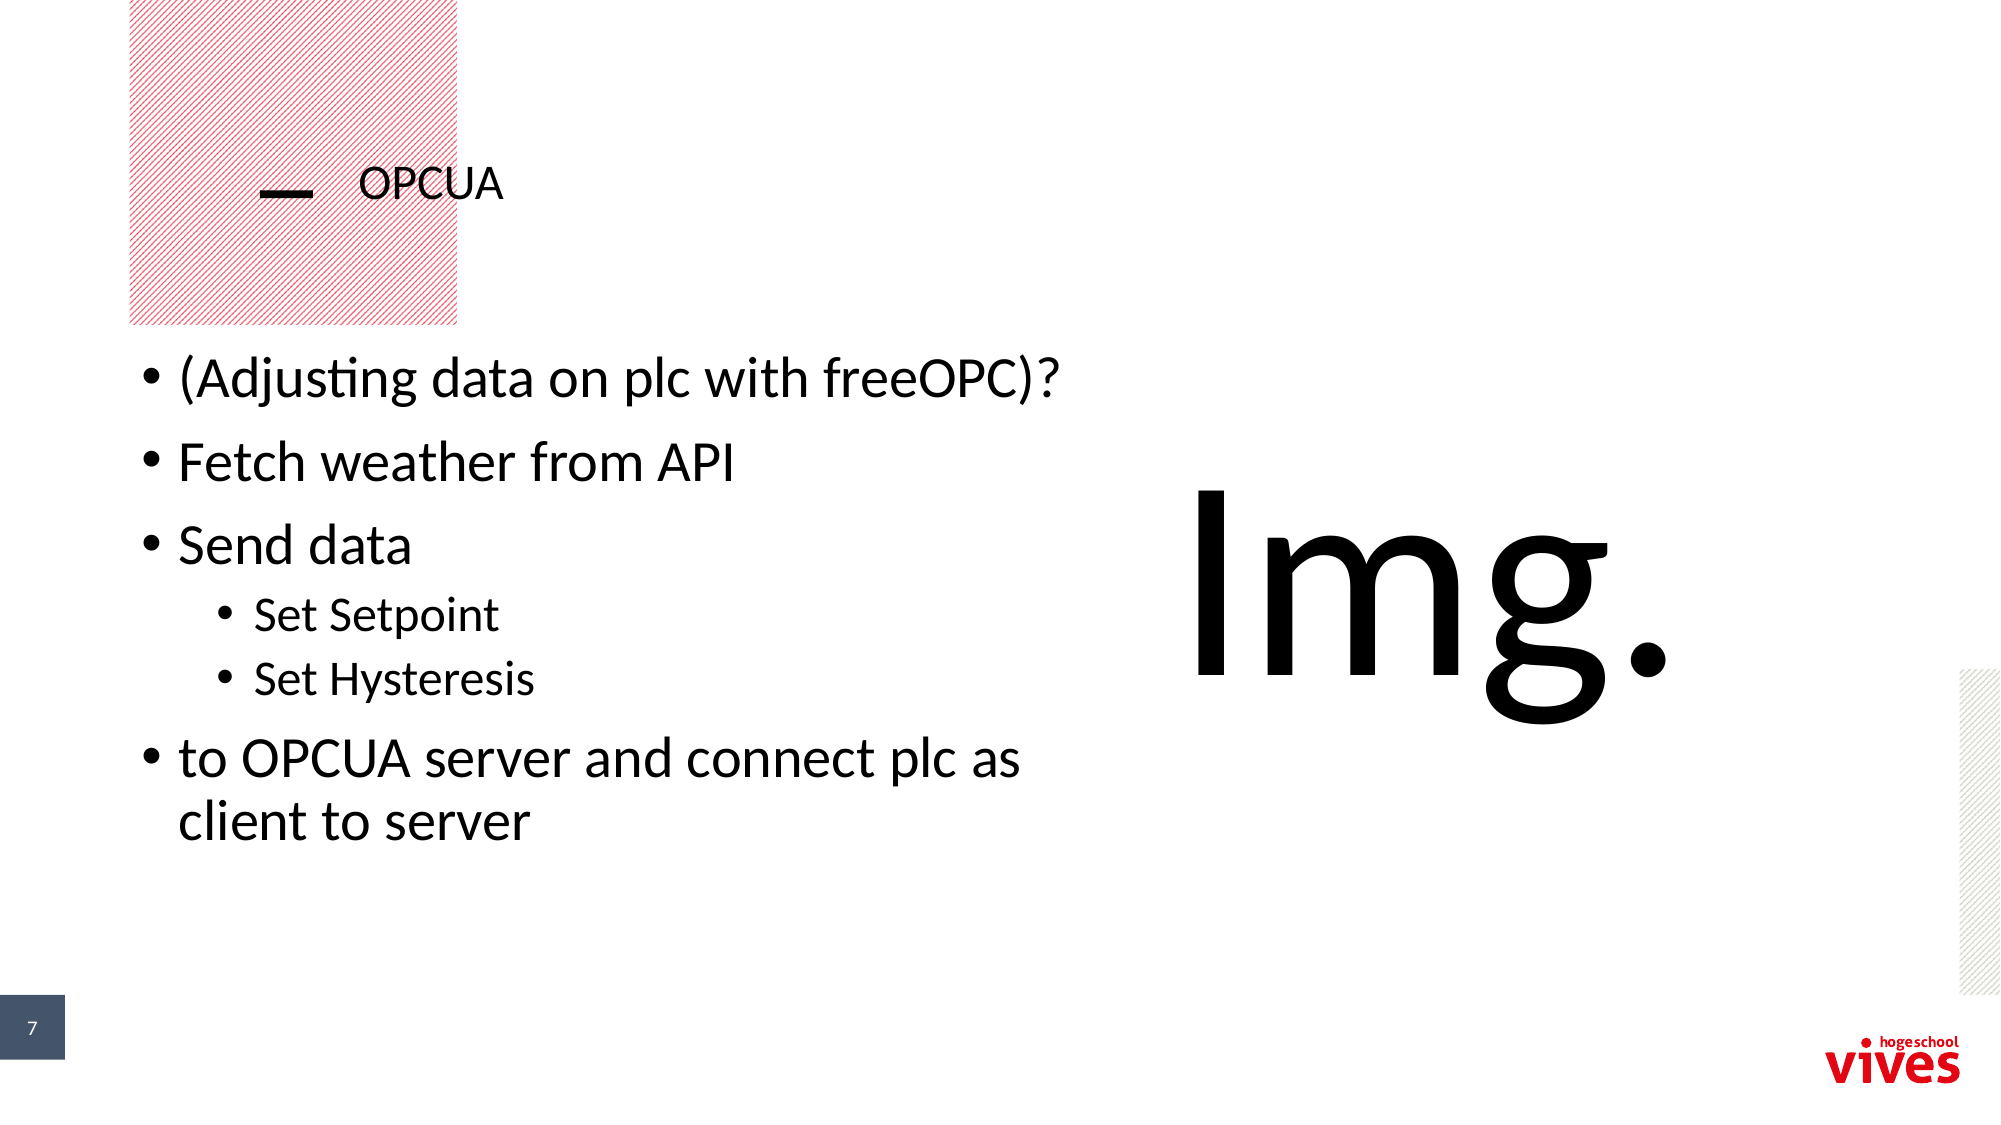

# OPCUA

(Adjusting data on plc with freeOPC)?
Fetch weather from API
Send data
Set Setpoint
Set Hysteresis
to OPCUA server and connect plc as client to server

Img.